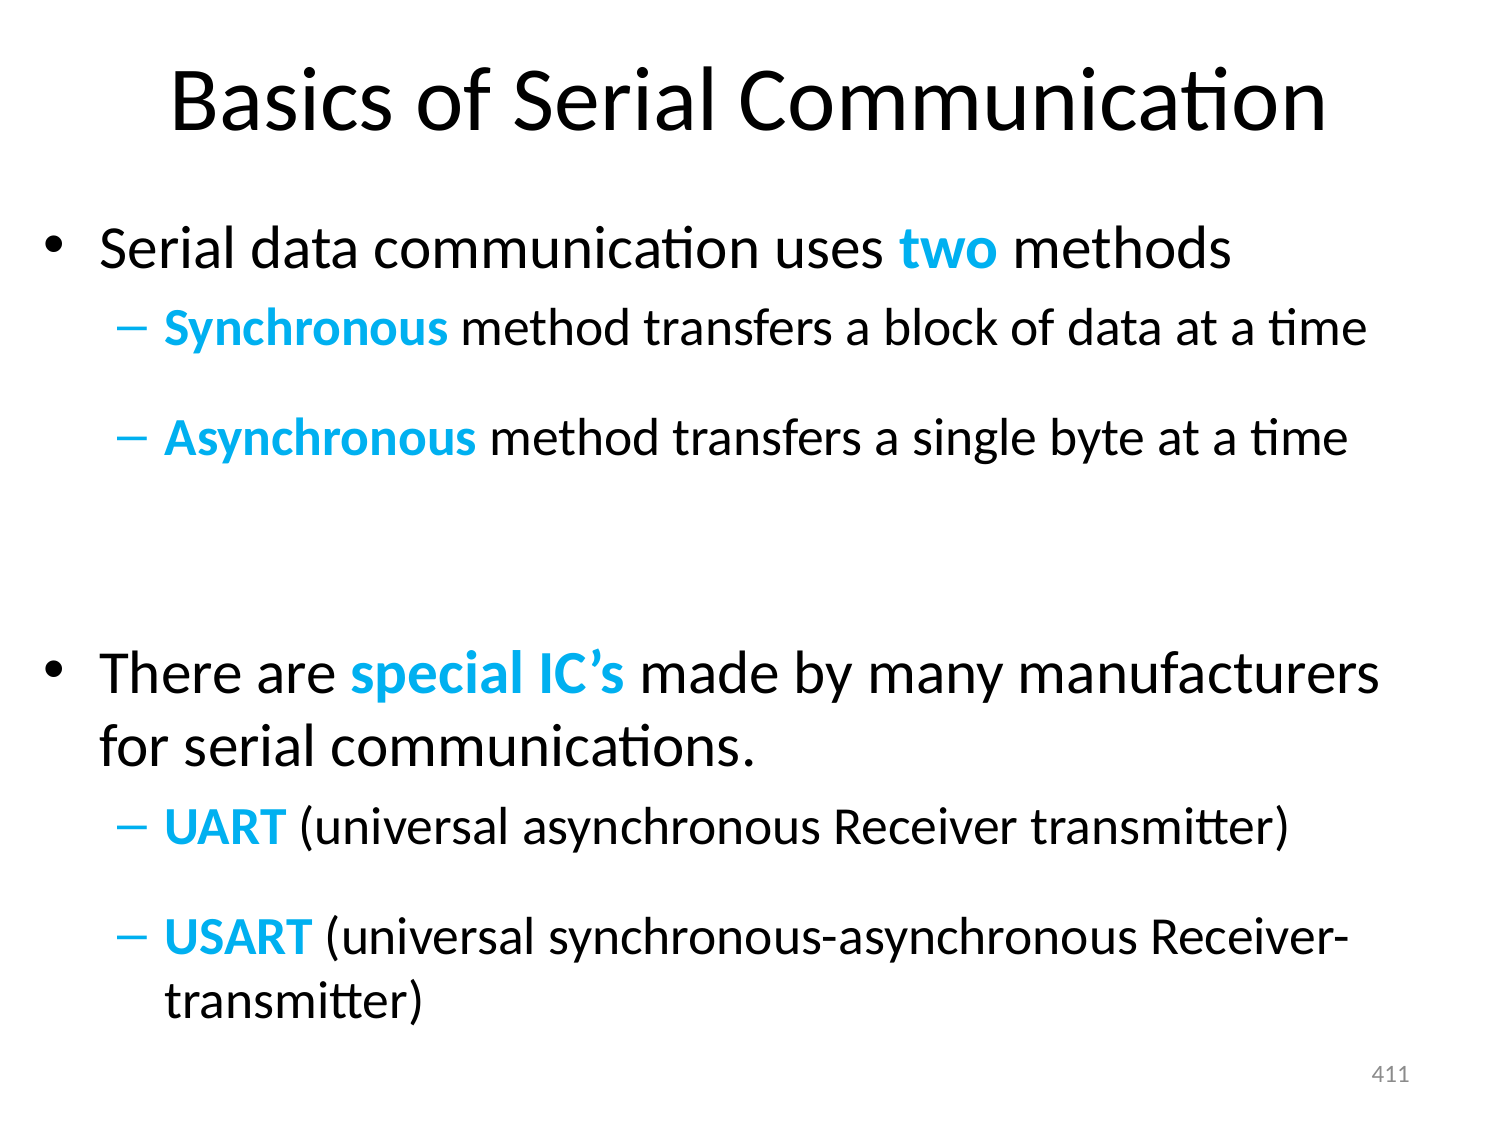

# Basics of Serial Communication
Serial data communication uses two methods
Synchronous method transfers a block of data at a time
Asynchronous method transfers a single byte at a time

There are special IC’s made by many manufacturers for serial communications.
UART (universal asynchronous Receiver transmitter)
USART (universal synchronous-asynchronous Receiver-transmitter)
411